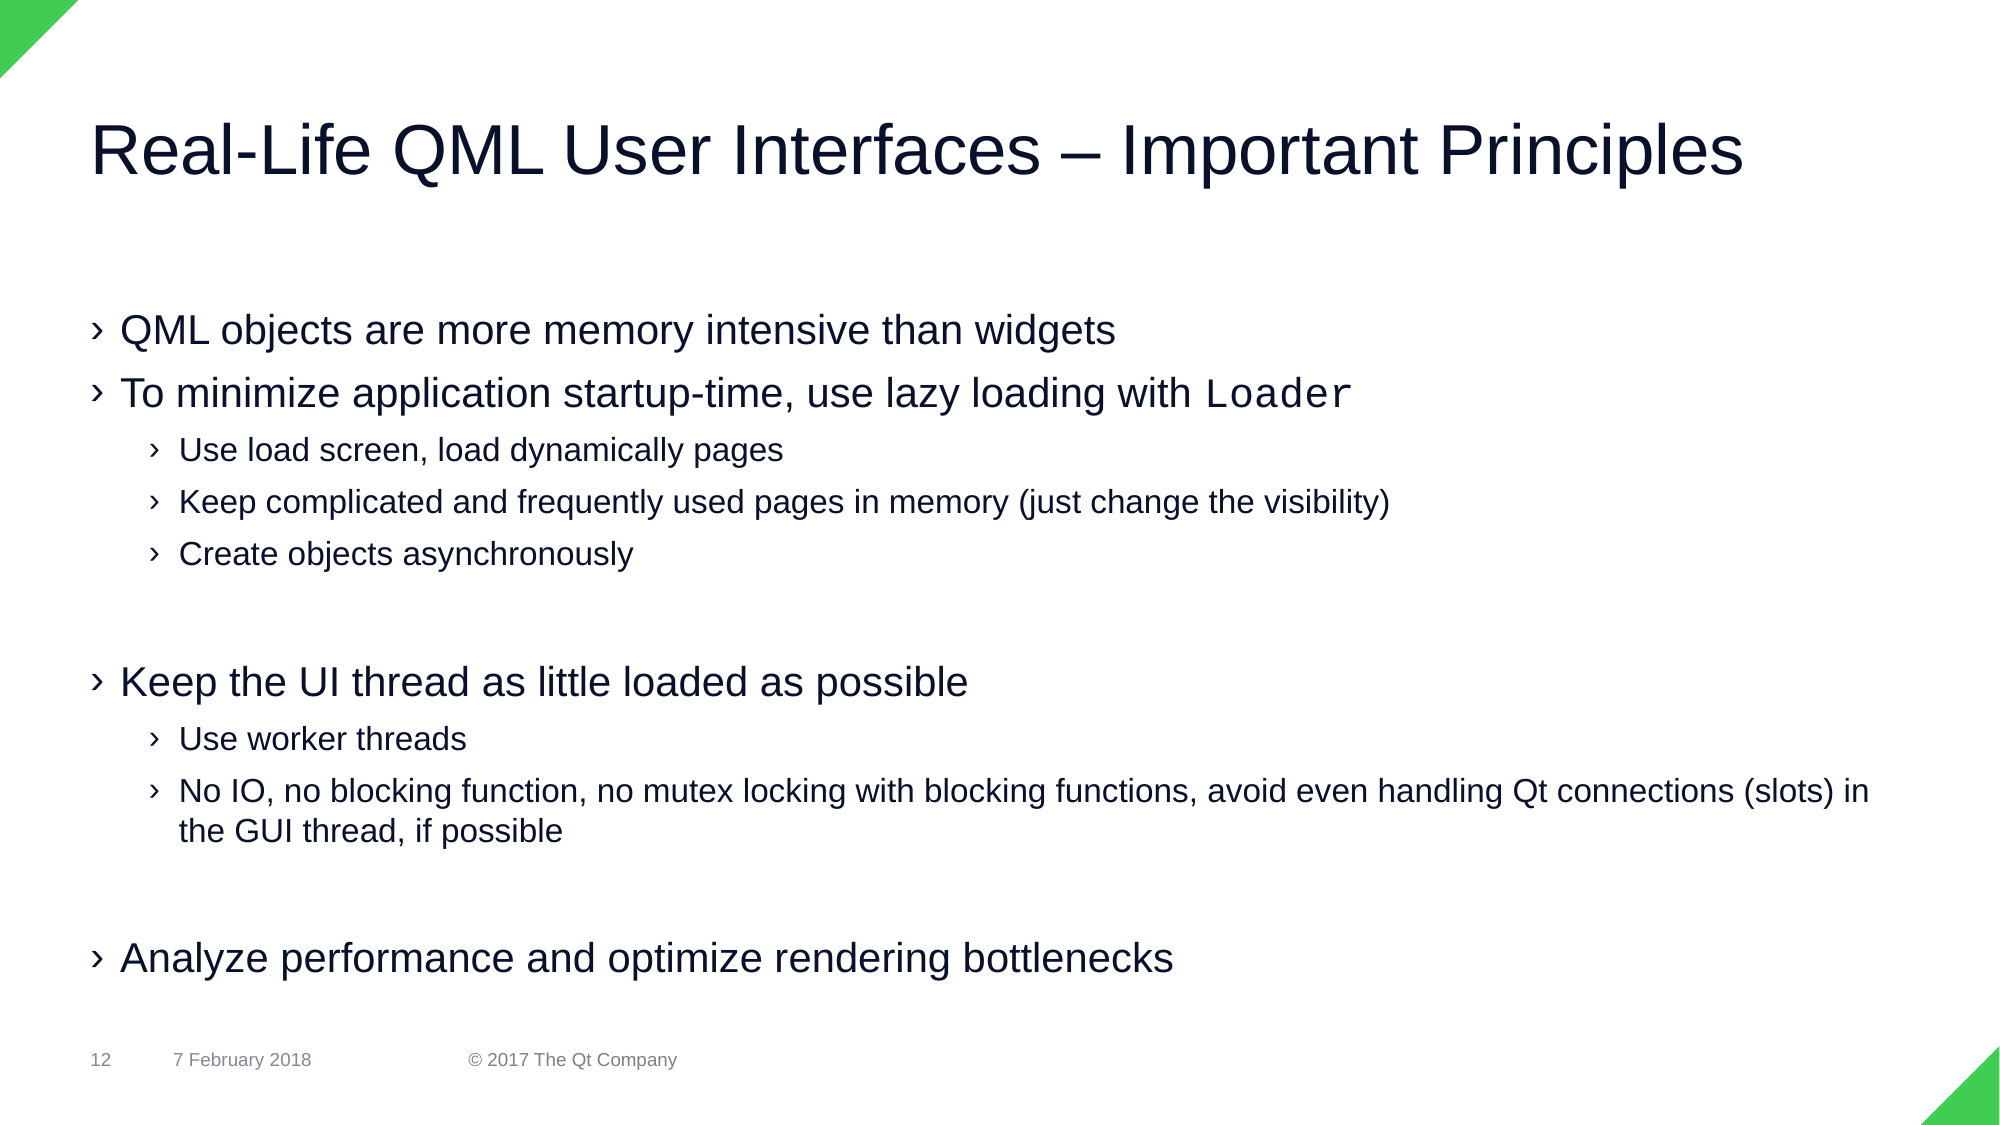

# Real-Life QML User Interfaces – Important Principles
QML objects are more memory intensive than widgets
To minimize application startup-time, use lazy loading with Loader
Use load screen, load dynamically pages
Keep complicated and frequently used pages in memory (just change the visibility)
Create objects asynchronously

Keep the UI thread as little loaded as possible
Use worker threads
No IO, no blocking function, no mutex locking with blocking functions, avoid even handling Qt connections (slots) in the GUI thread, if possible

Analyze performance and optimize rendering bottlenecks
7 February 2018
12
© 2017 The Qt Company